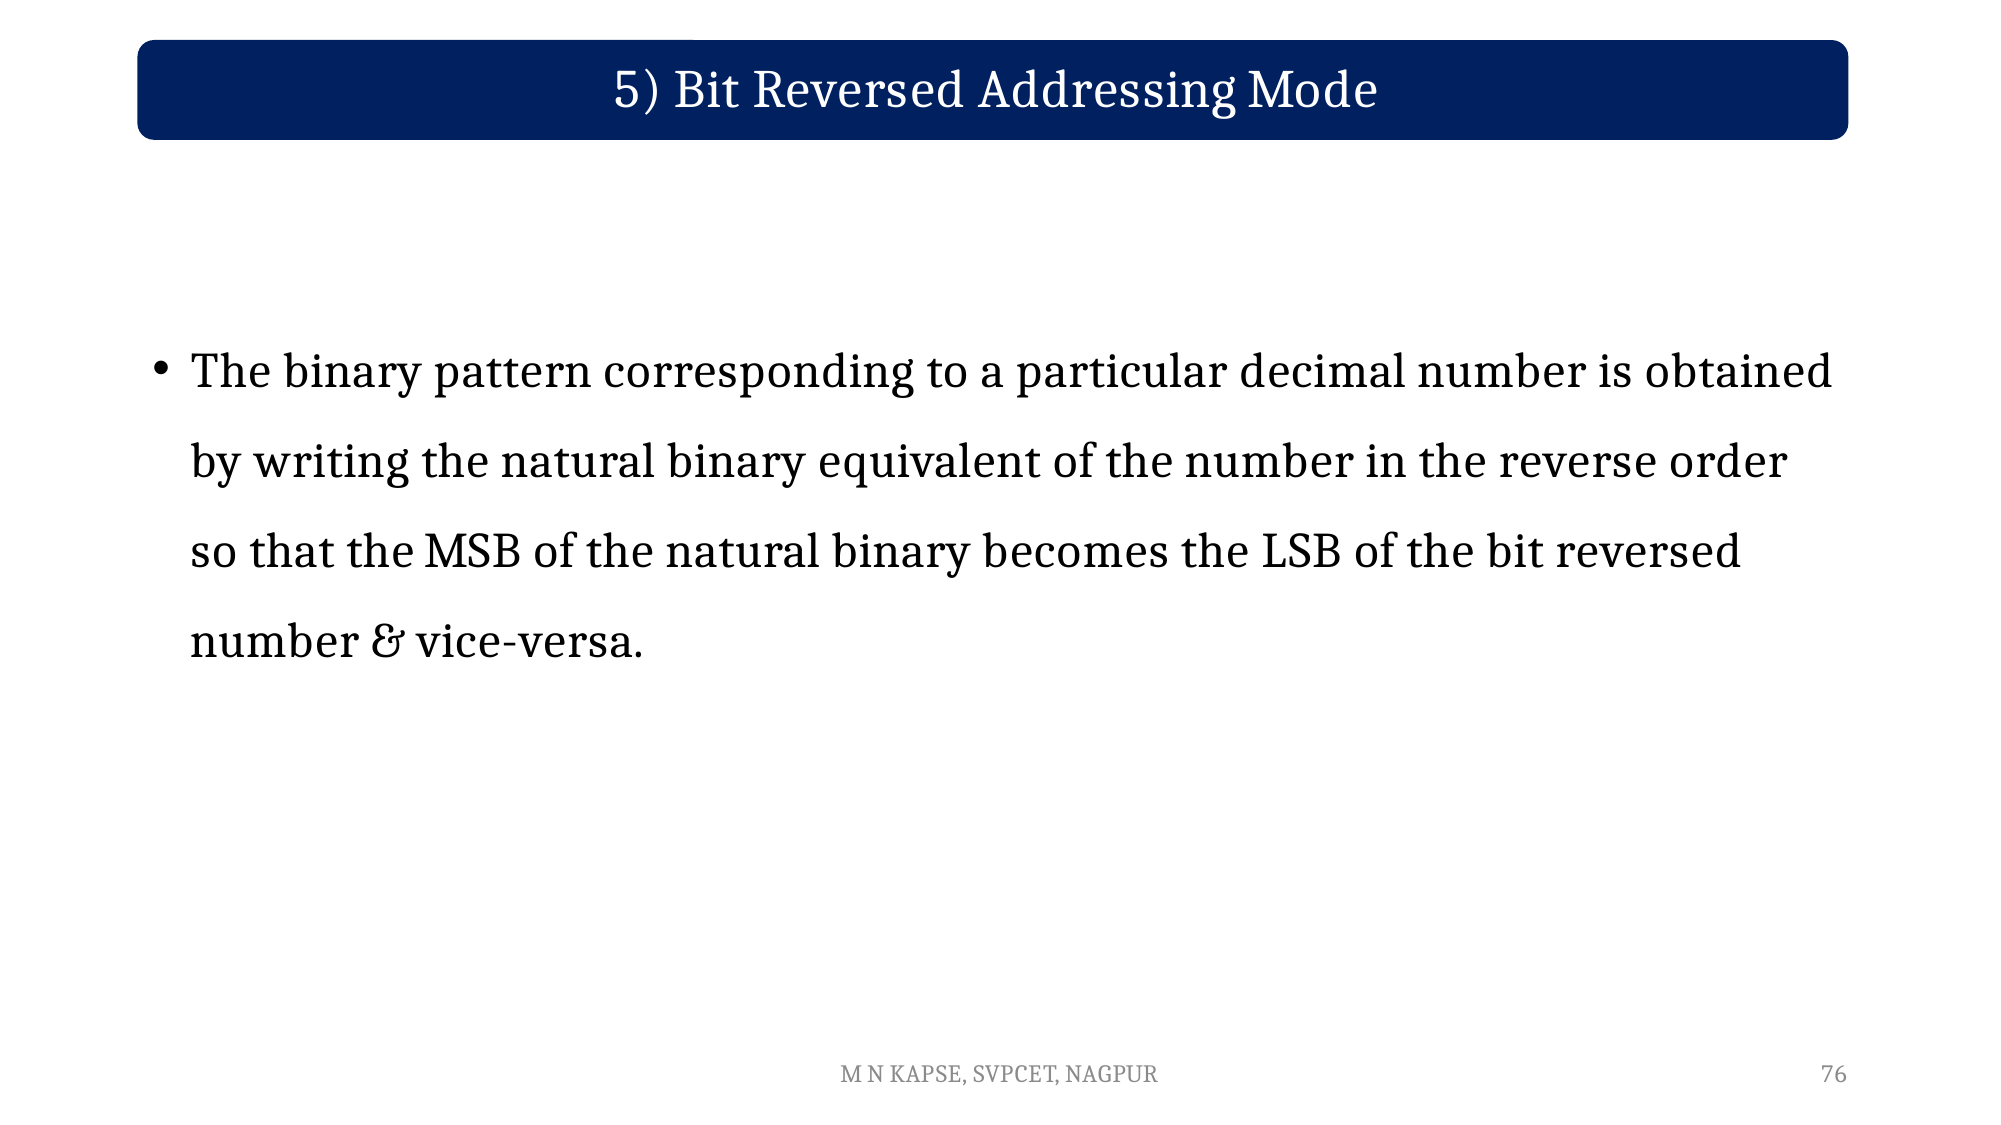

5) Bit Reversed Addressing Mode
The binary pattern corresponding to a particular decimal number is obtained by writing the natural binary equivalent of the number in the reverse order so that the MSB of the natural binary becomes the LSB of the bit reversed number & vice-versa.

M N KAPSE, SVPCET, NAGPUR
76